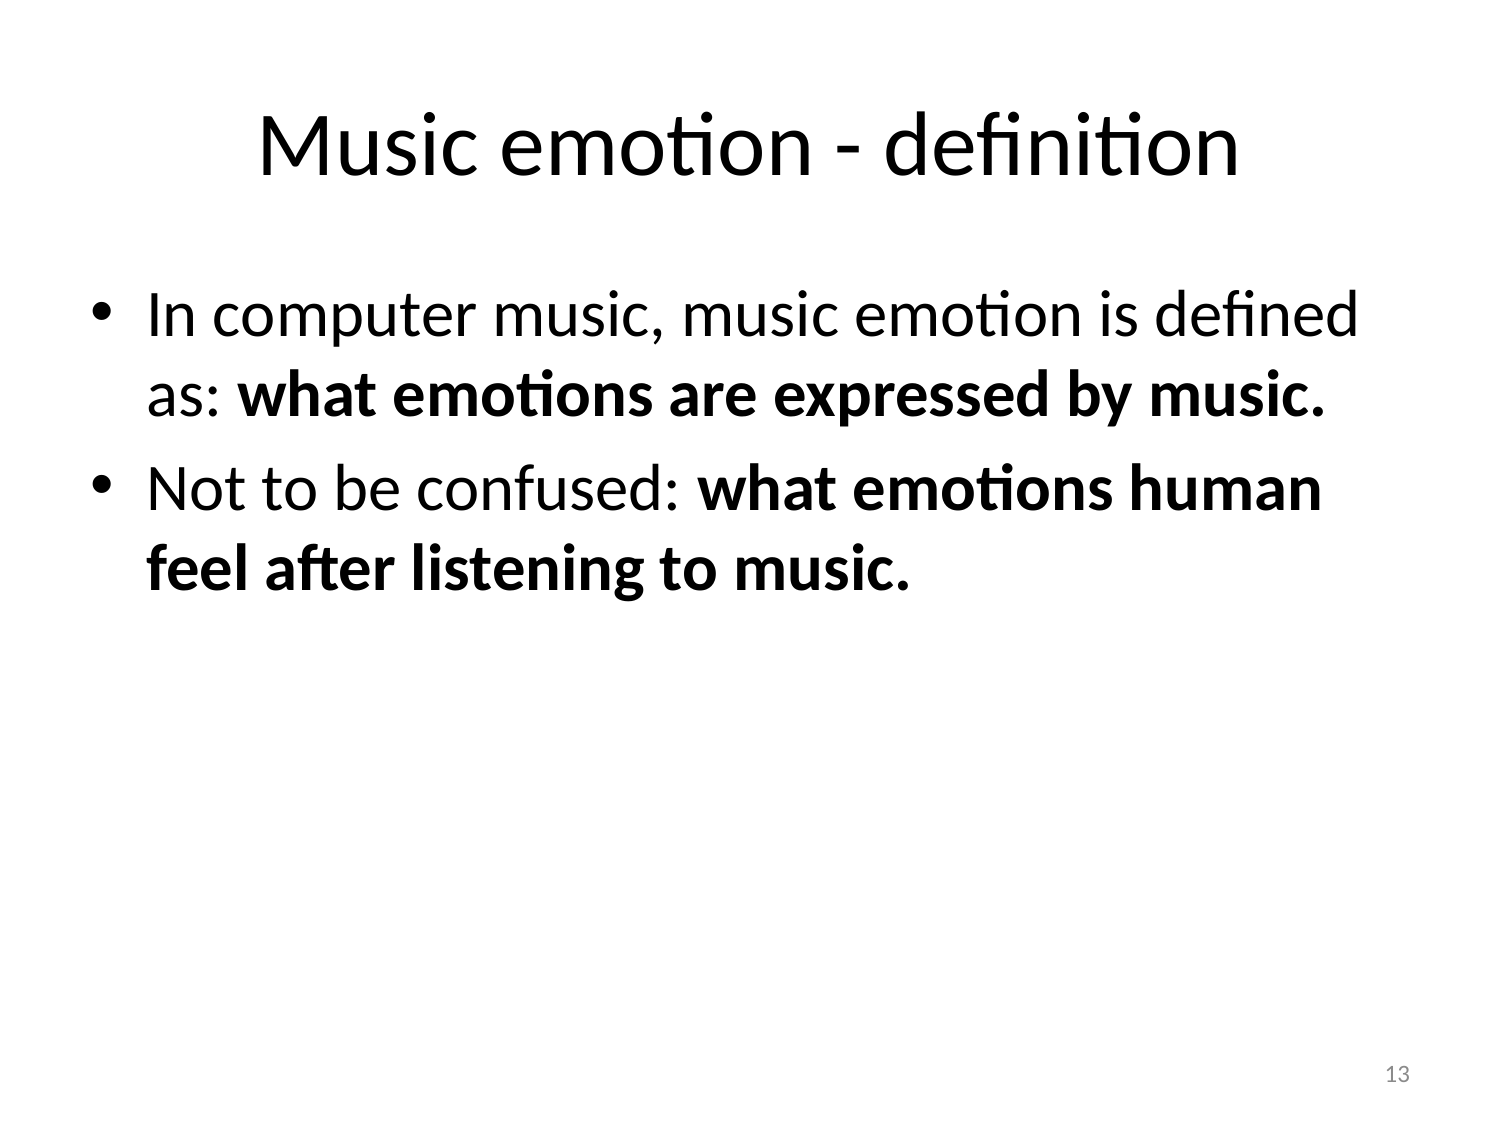

# Music emotion - definition
In computer music, music emotion is defined as: what emotions are expressed by music.
Not to be confused: what emotions human feel after listening to music.
13